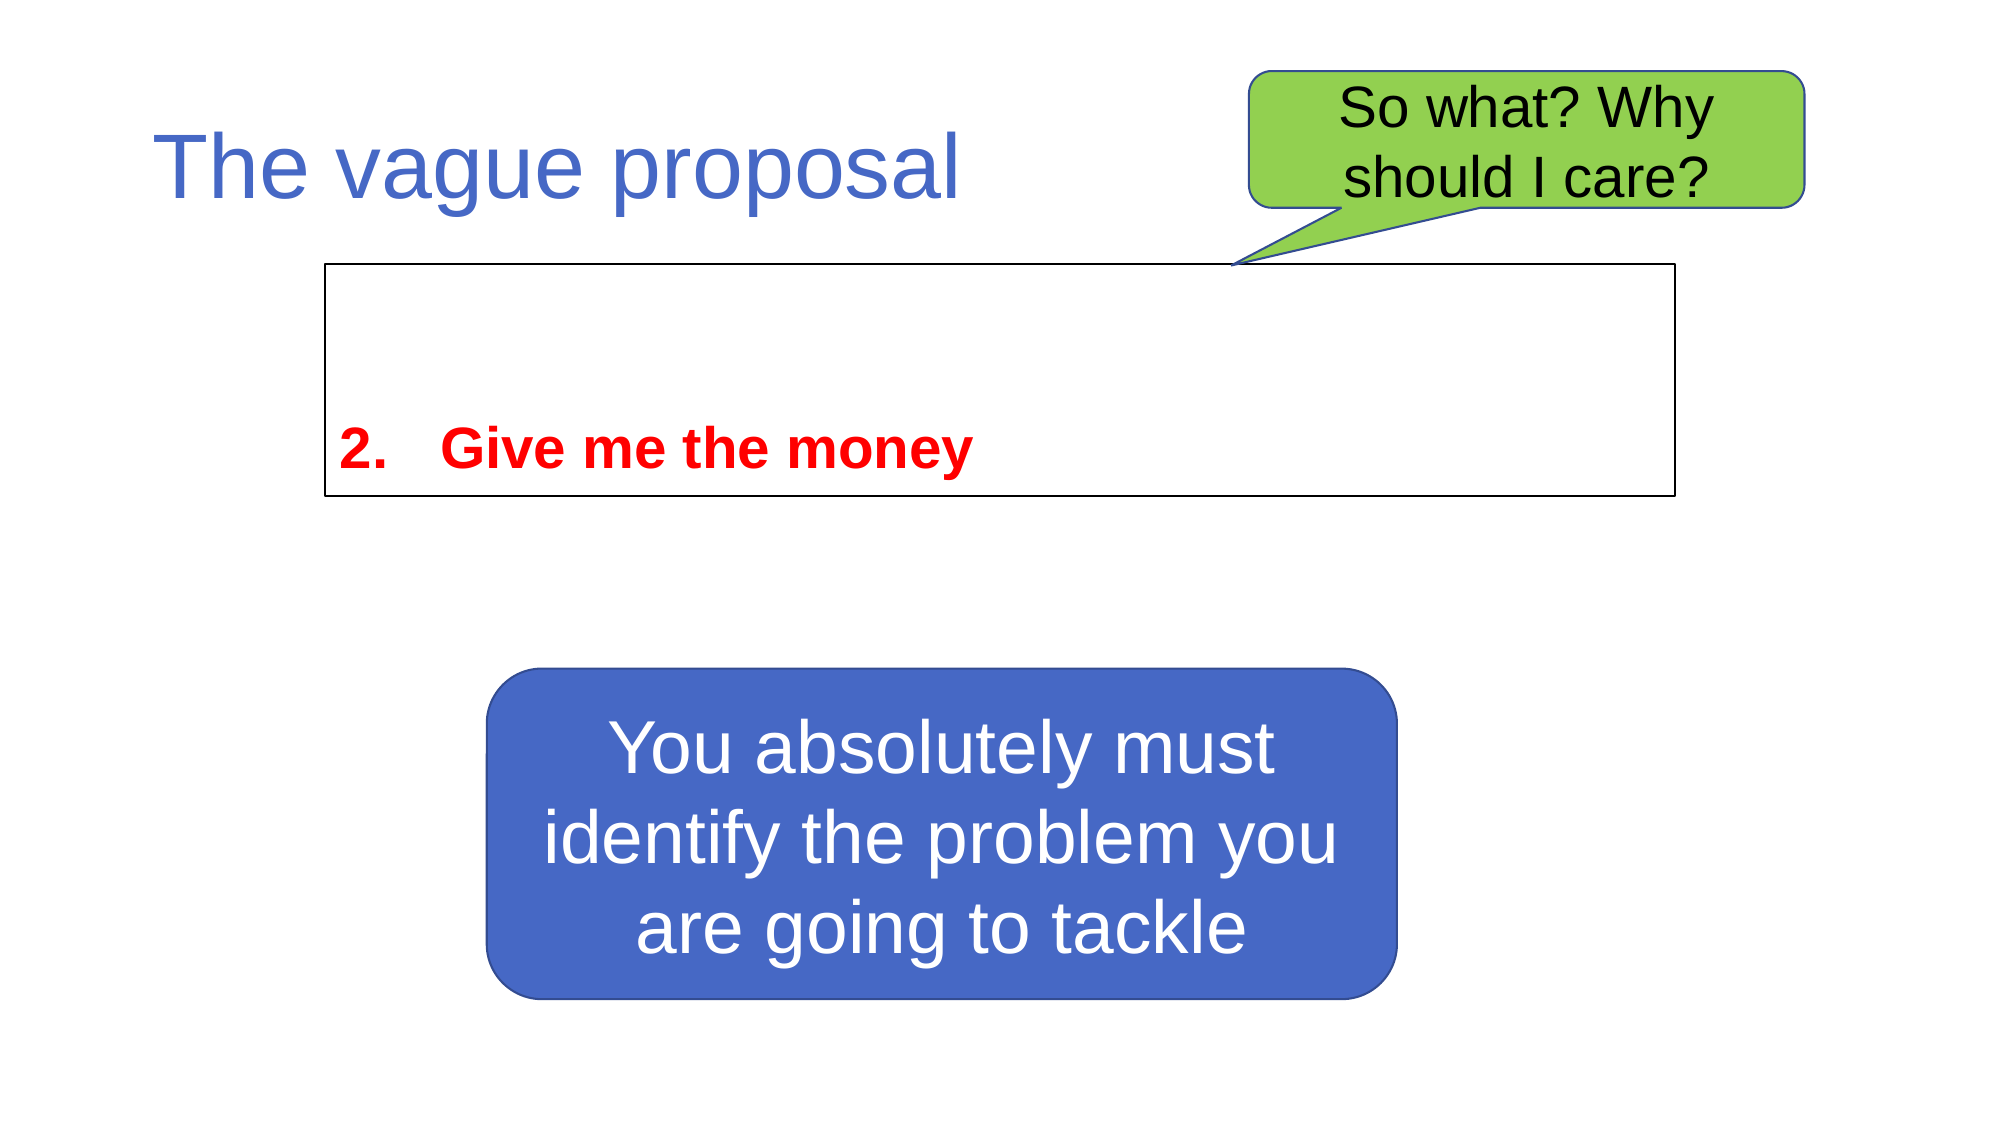

# The vague proposal
So what? Why should I care?
I want to work on better type systems for functional programming languages
Give me the money
You absolutely must identify the problem you are going to tackle